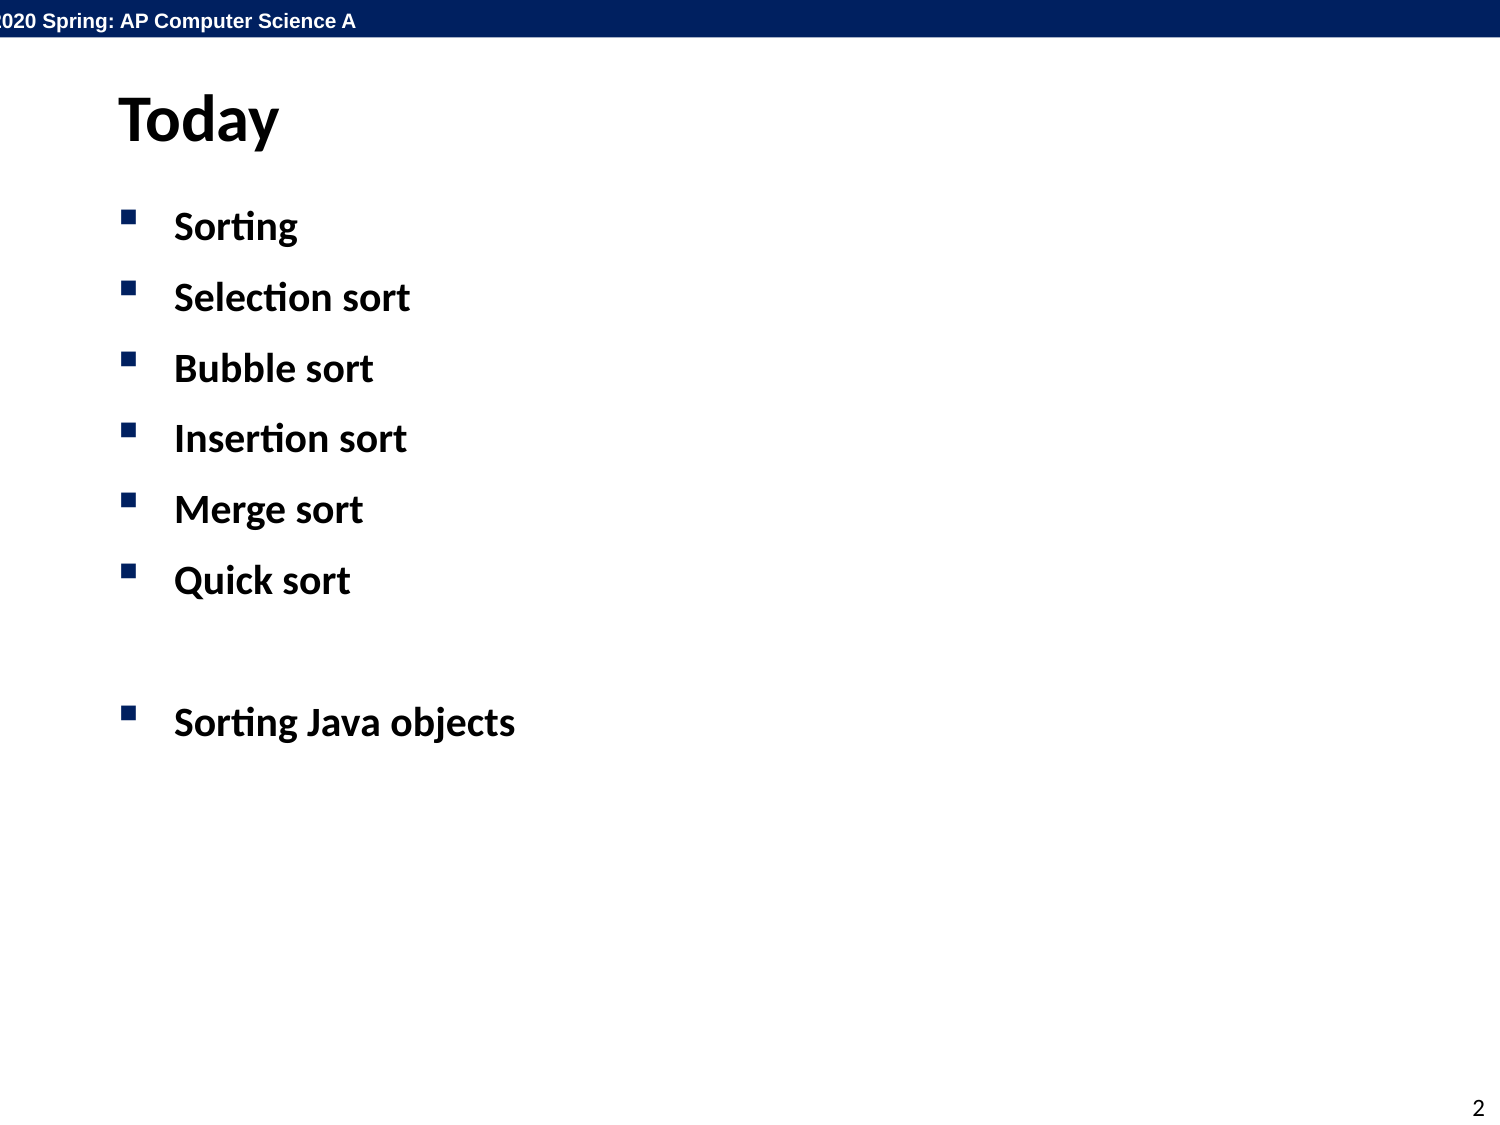

# Today
Sorting
Selection sort
Bubble sort
Insertion sort
Merge sort
Quick sort

Sorting Java objects
2